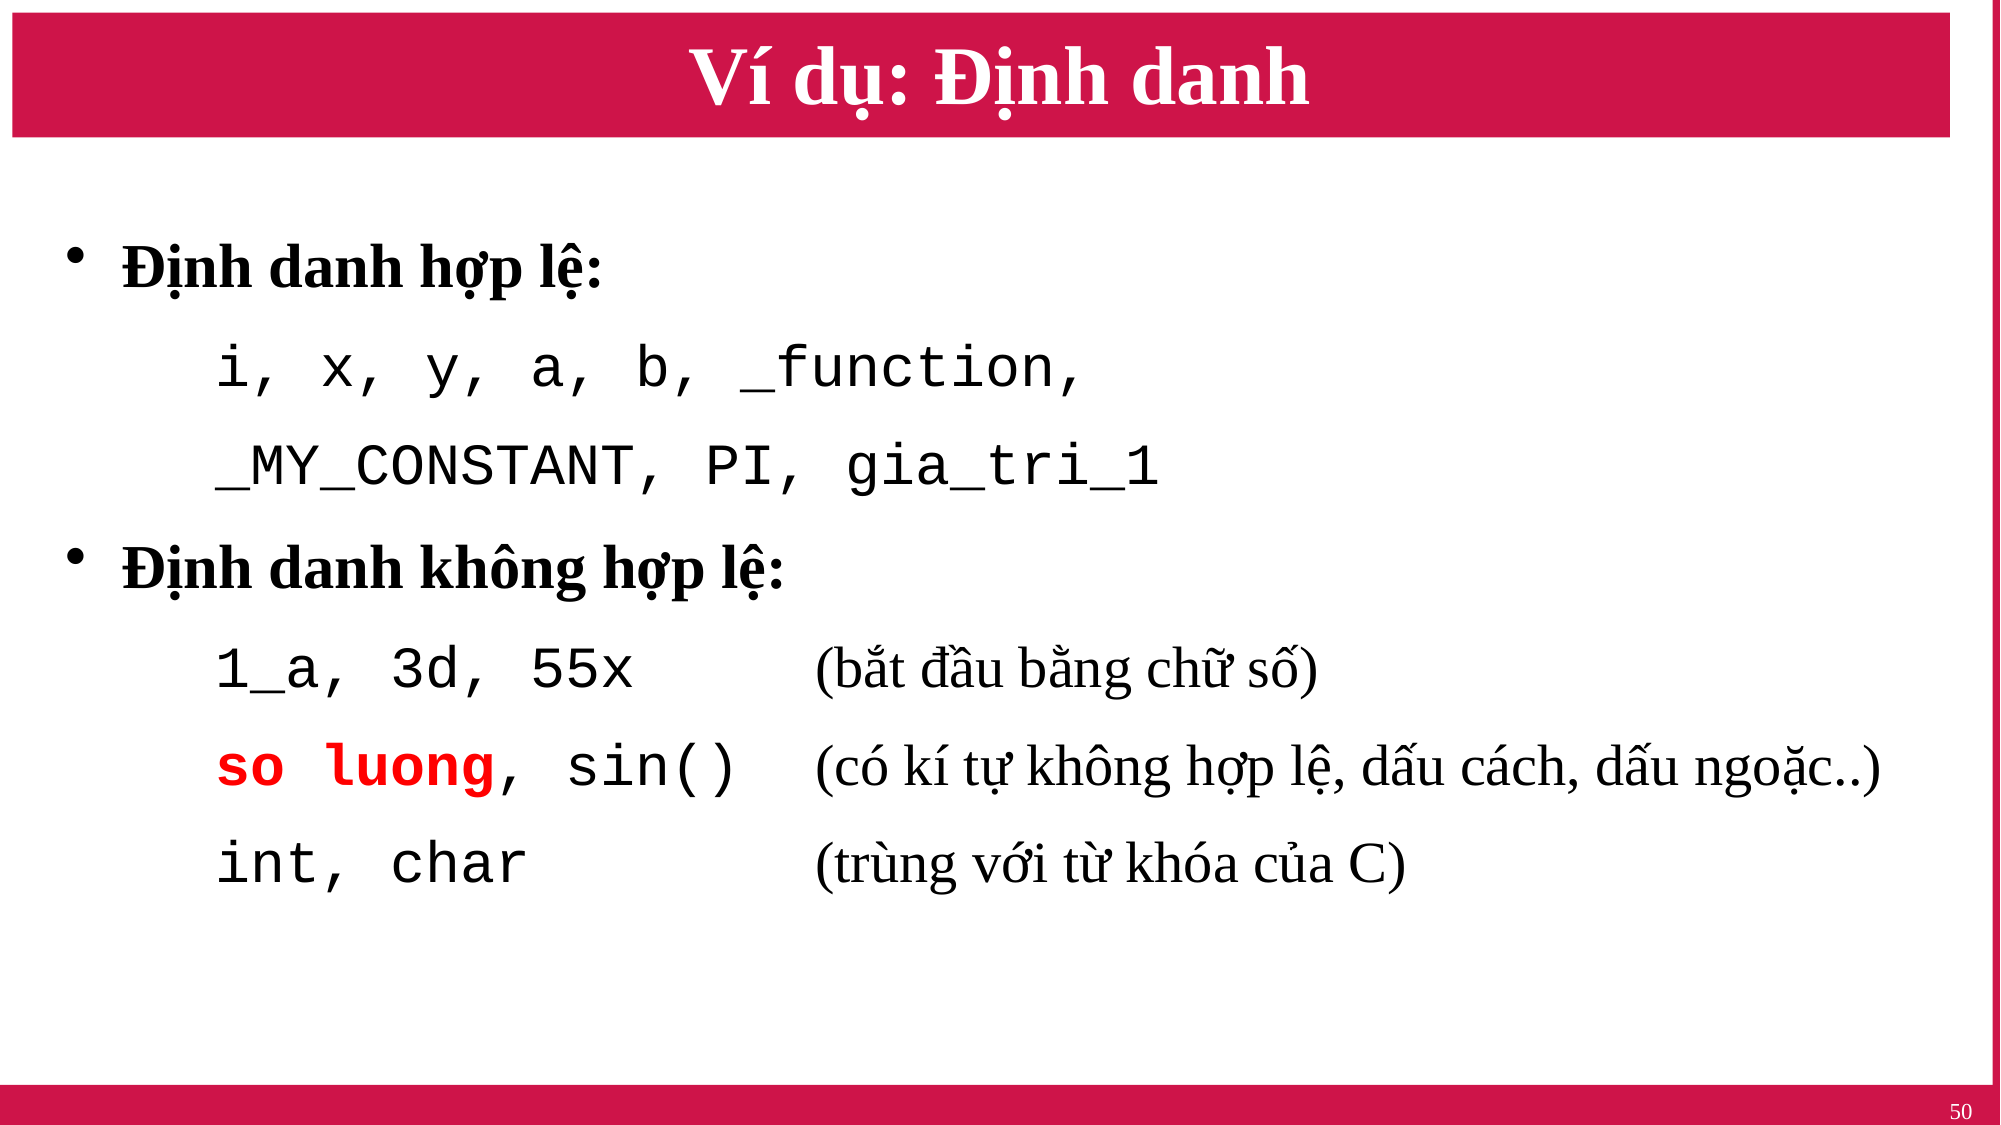

# Ví dụ: Định danh
Định danh hợp lệ:
i, x, y, a, b, _function,
_MY_CONSTANT, PI, gia_tri_1
Định danh không hợp lệ:
1_a, 3d, 55x 	(bắt đầu bằng chữ số)
so luong, sin() 	(có kí tự không hợp lệ, dấu cách, dấu ngoặc..)
int, char 		(trùng với từ khóa của C)
50